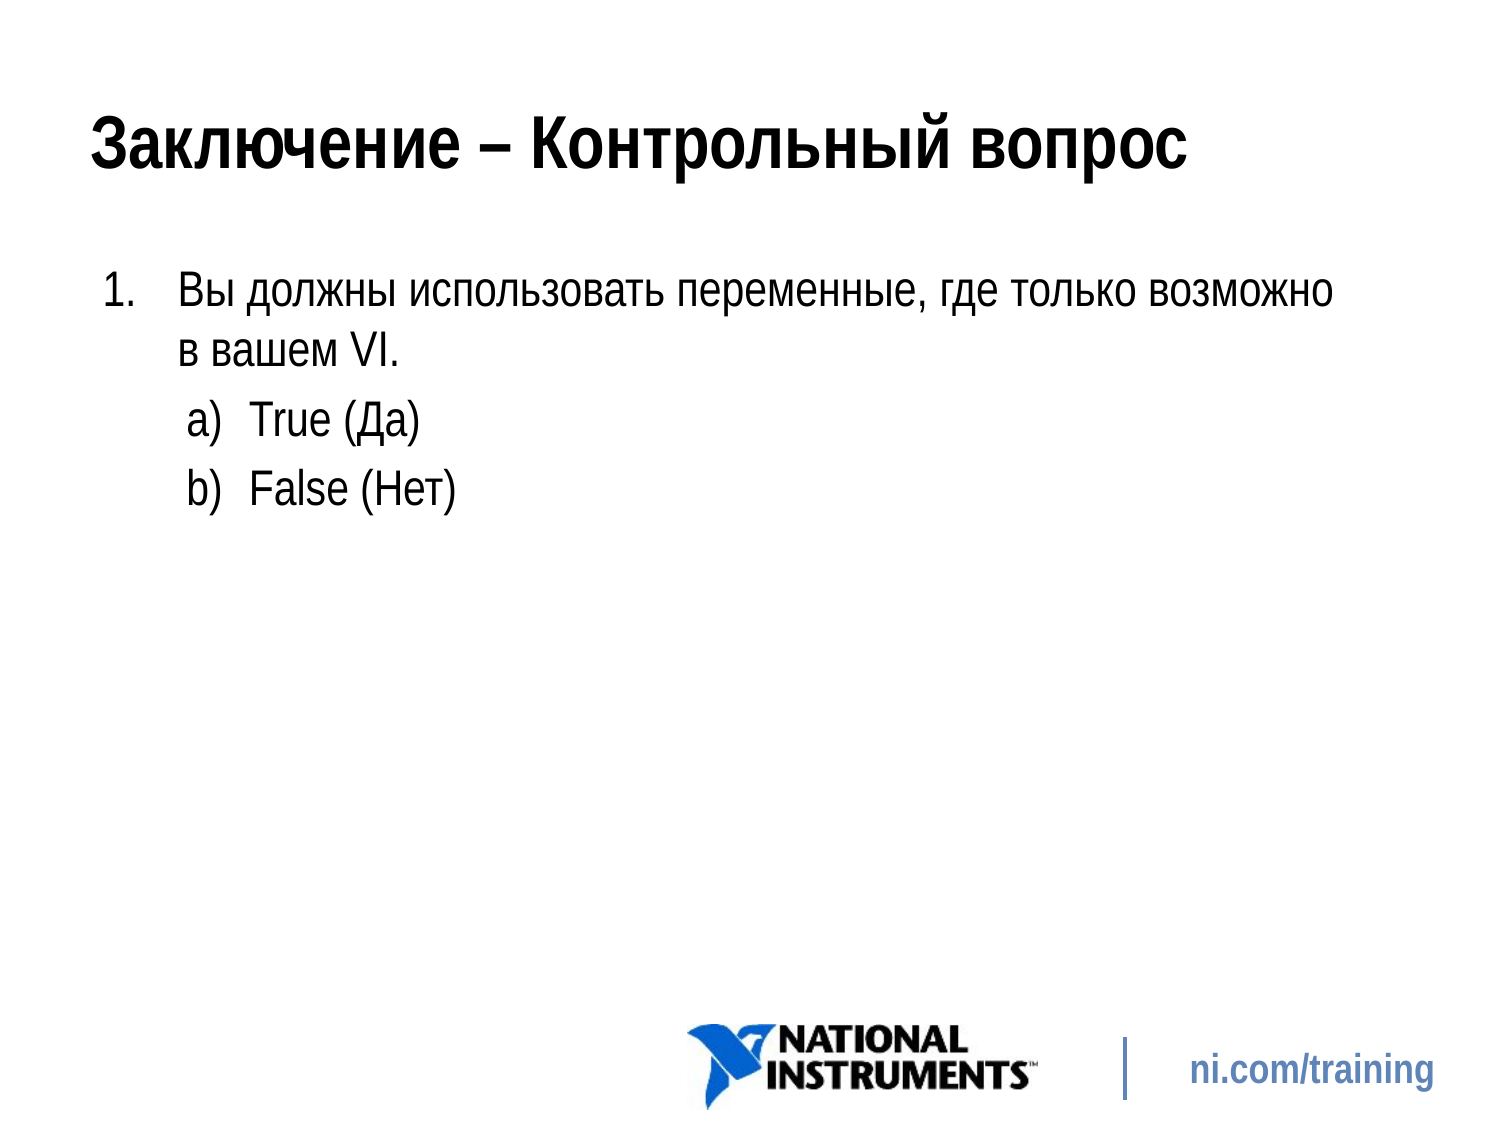

# Заключение – Контрольный вопрос
Вы должны использовать переменные, где только возможно в вашем VI.
True (Да)
False (Нет)
344